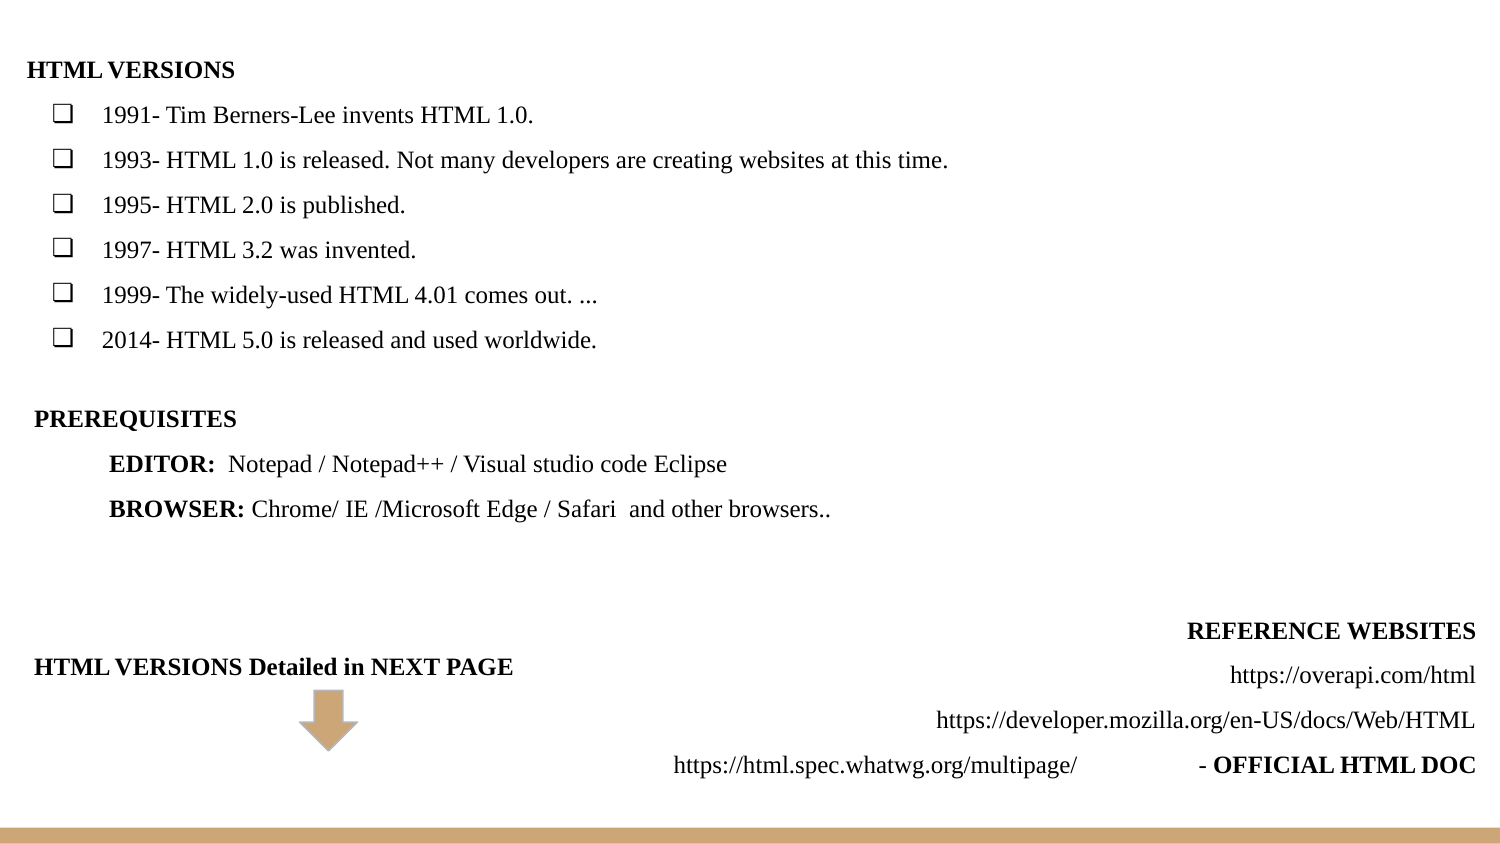

HTML VERSIONS
1991- Tim Berners-Lee invents HTML 1.0.
1993- HTML 1.0 is released. Not many developers are creating websites at this time.
1995- HTML 2.0 is published.
1997- HTML 3.2 was invented.
1999- The widely-used HTML 4.01 comes out. ...
2014- HTML 5.0 is released and used worldwide.
PREREQUISITES
EDITOR:  Notepad / Notepad++ / Visual studio code Eclipse
BROWSER: Chrome/ IE /Microsoft Edge / Safari  and other browsers..

REFERENCE WEBSITES
https://overapi.com/html
https://developer.mozilla.org/en-US/docs/Web/HTML
https://html.spec.whatwg.org/multipage/ 	- OFFICIAL HTML DOC
HTML VERSIONS Detailed in NEXT PAGE